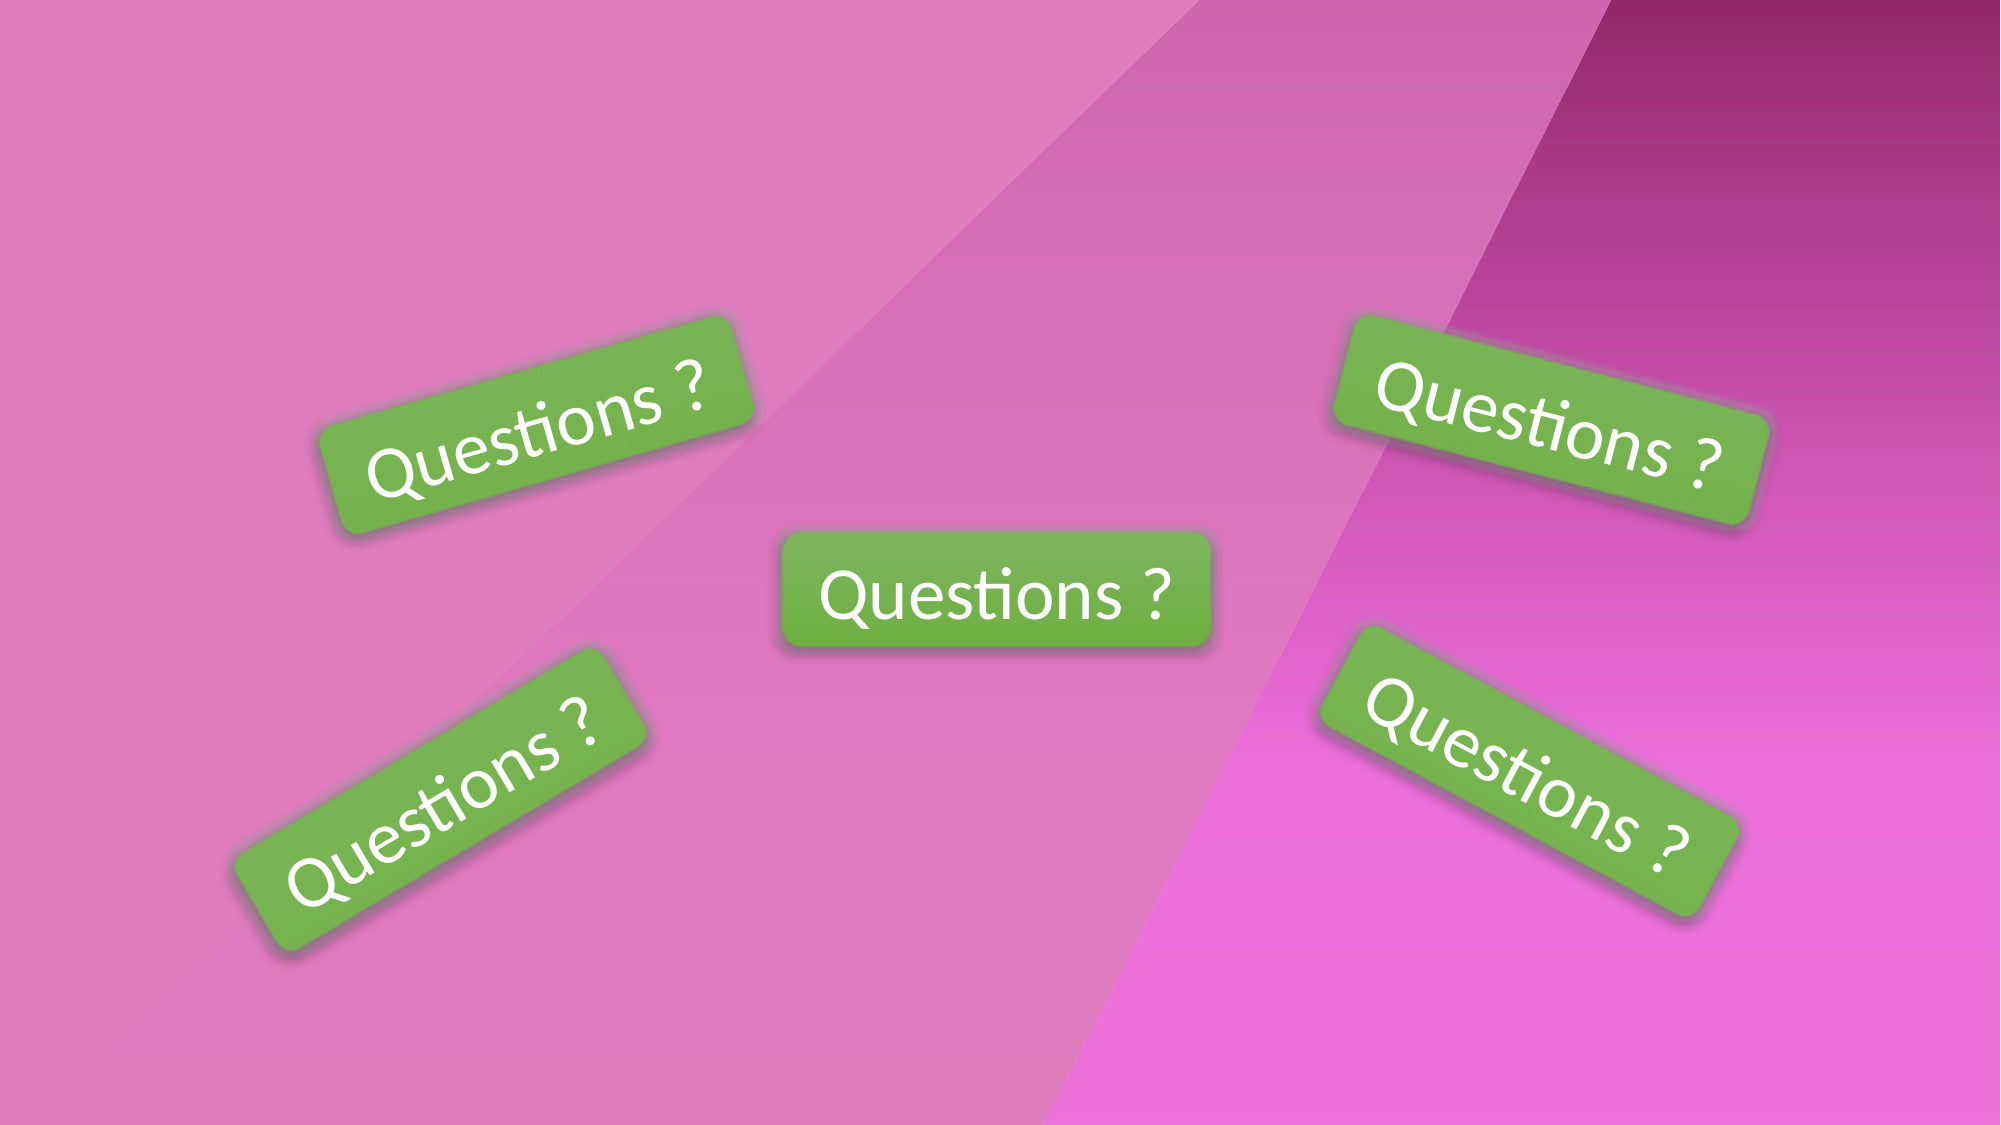

Questions ?
Questions ?
Questions ?
Questions ?
Questions ?